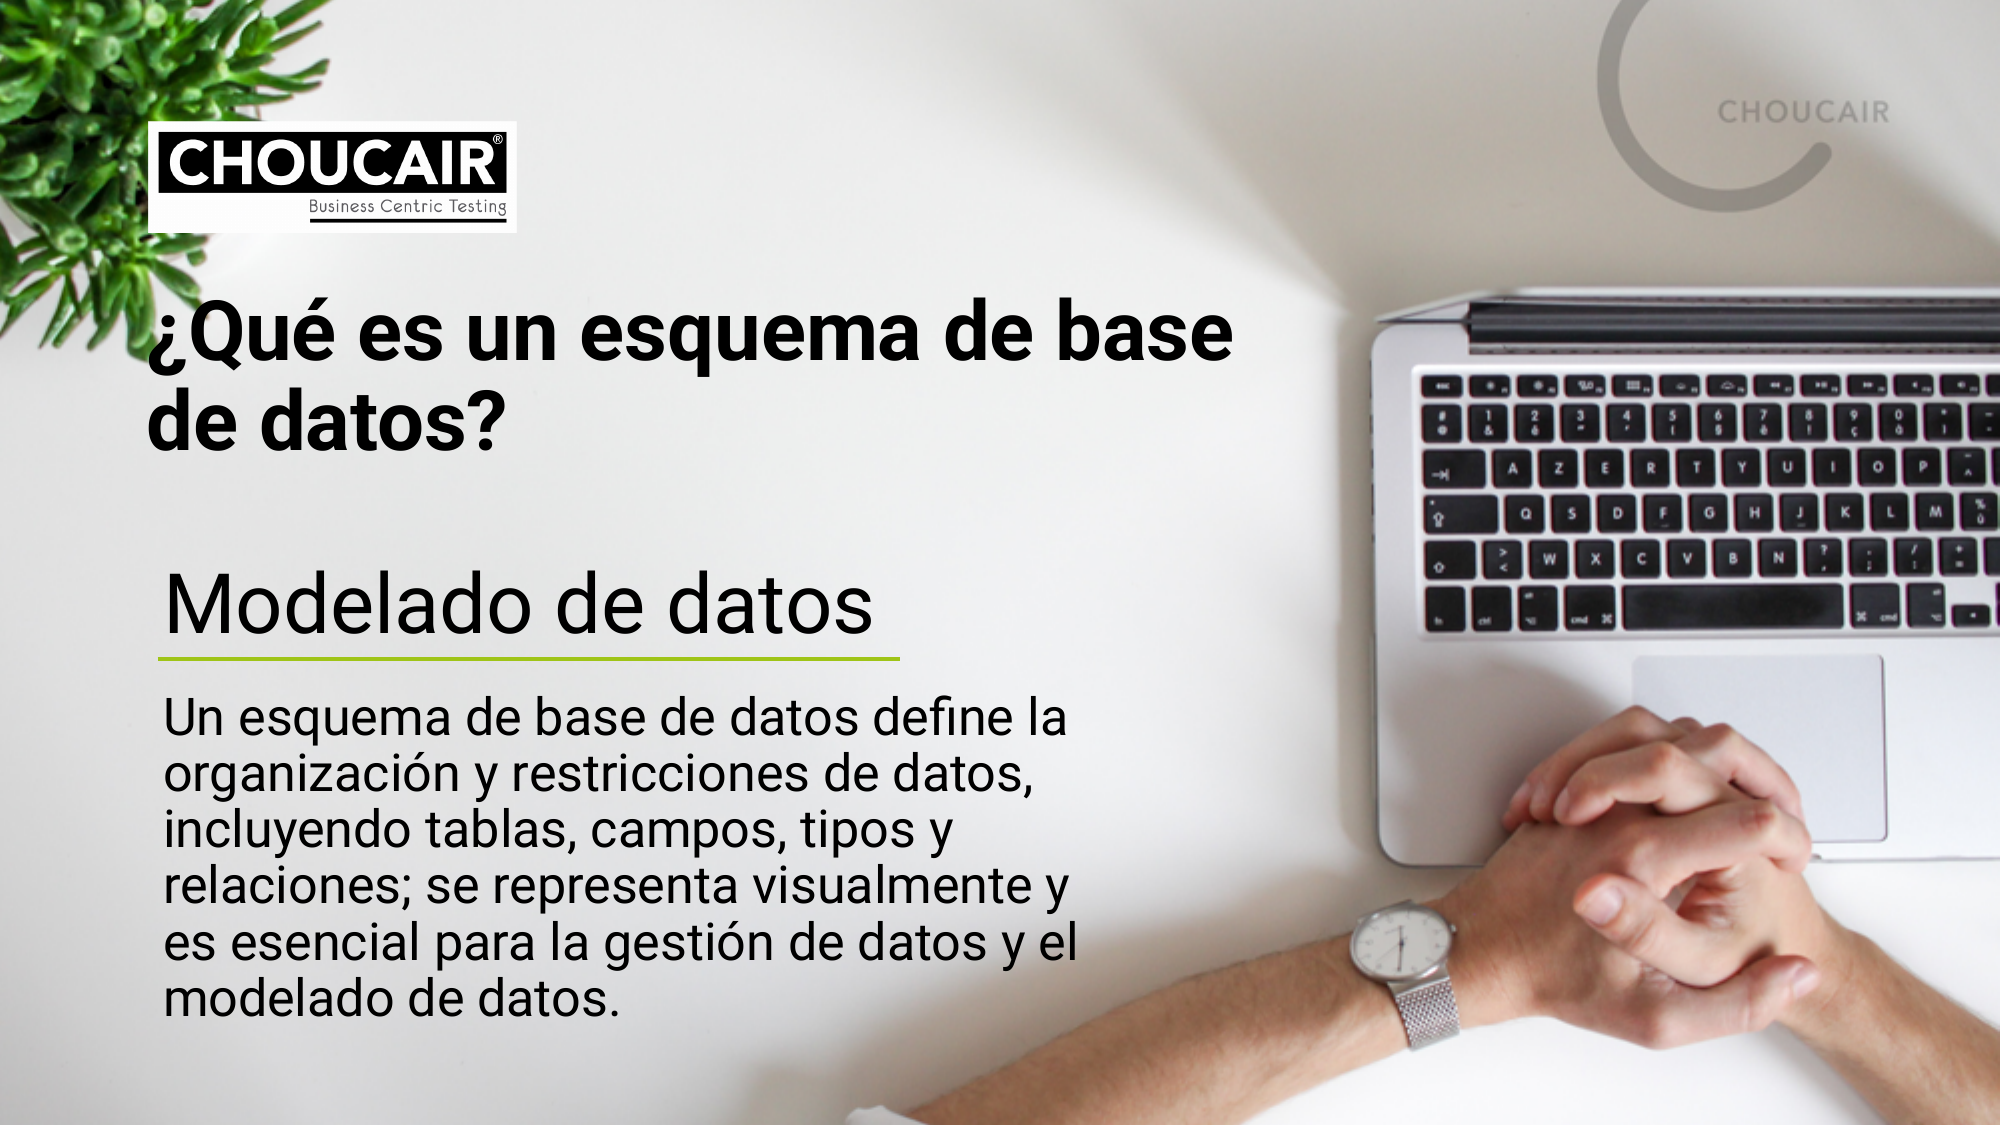

¿Qué es un esquema de base de datos?
Modelado de datos
Un esquema de base de datos define la organización y restricciones de datos, incluyendo tablas, campos, tipos y relaciones; se representa visualmente y es esencial para la gestión de datos y el modelado de datos.